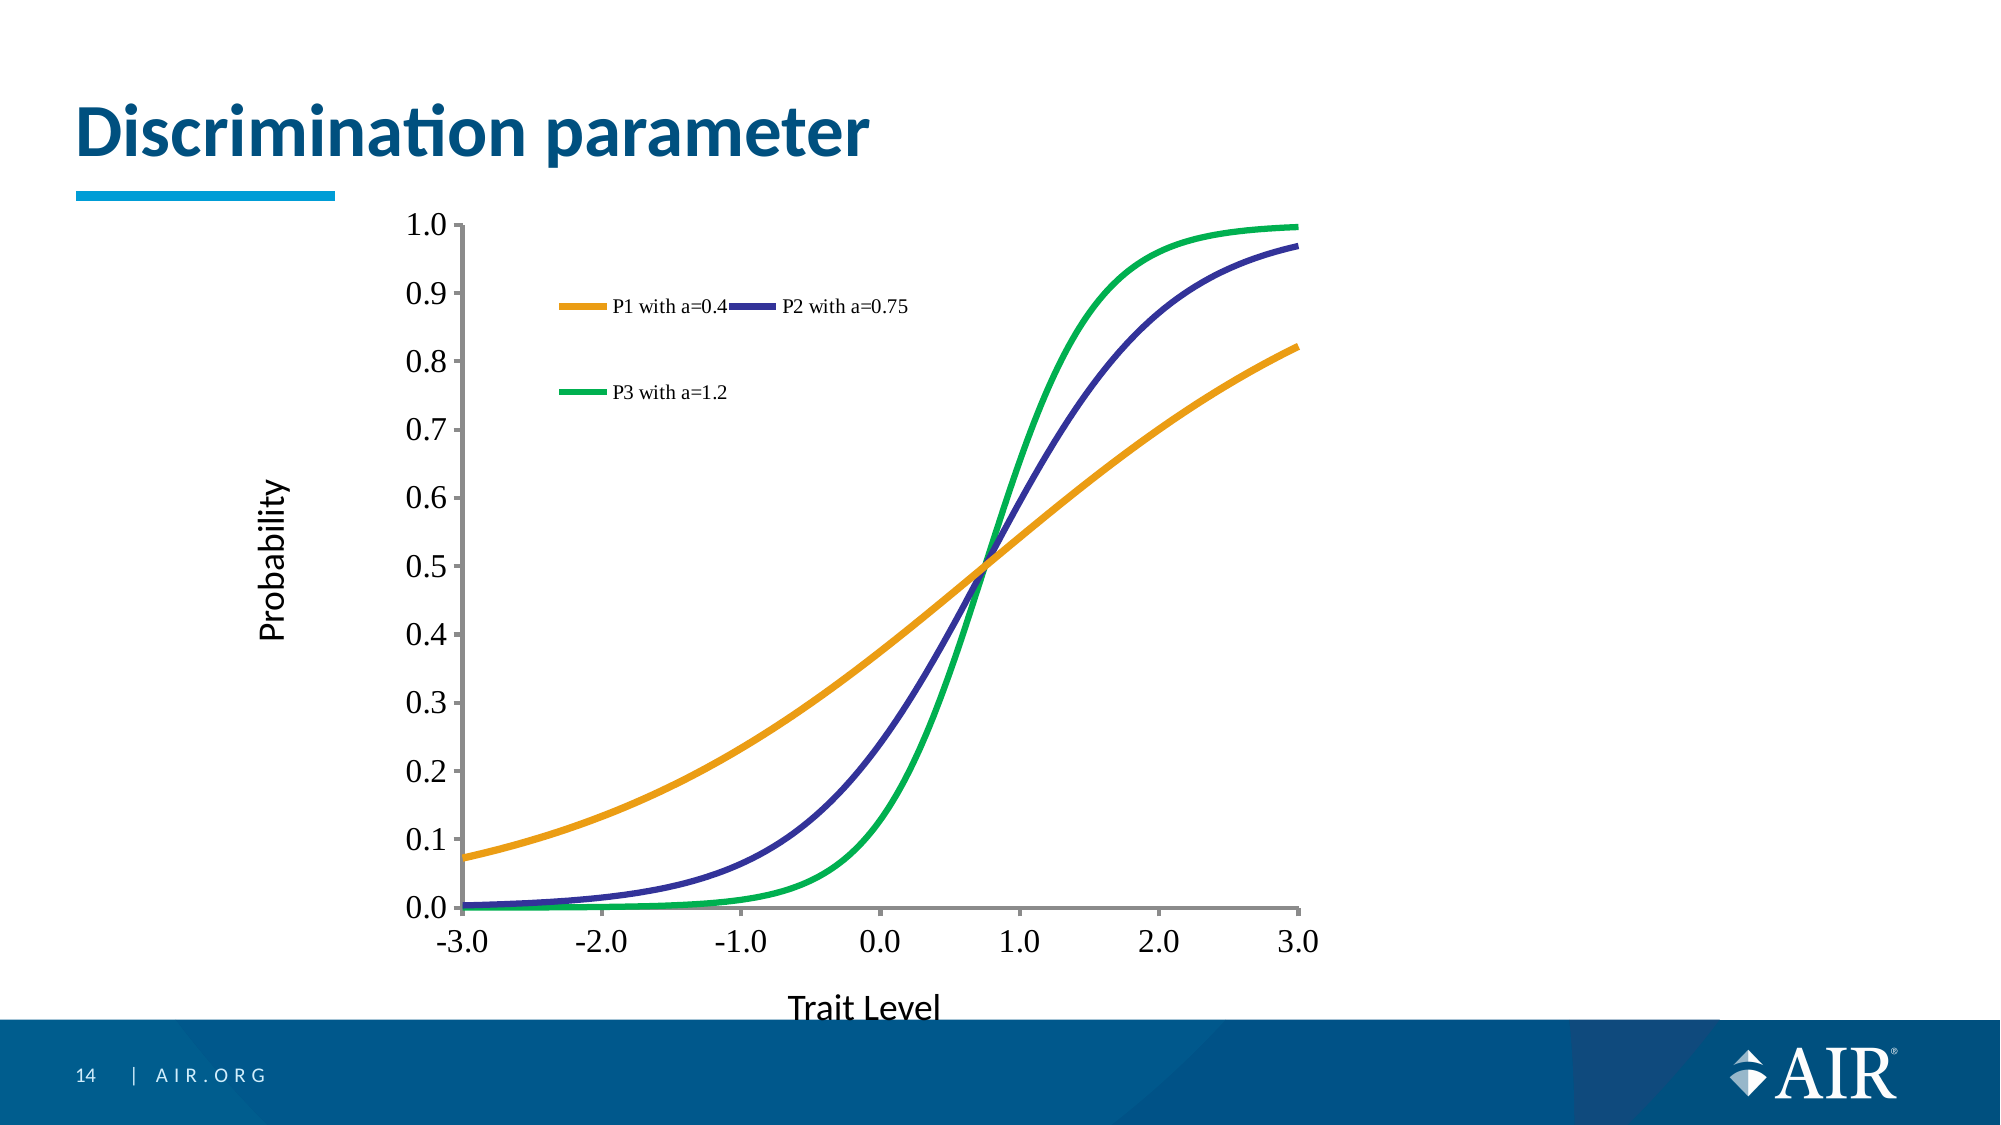

# Discrimination parameter

### Chart

| Category | P1 with a=0.4 | P2 with a=0.75 | P3 with a=1.2 |
|---|---|---|---|
Probability
Trait Level
14